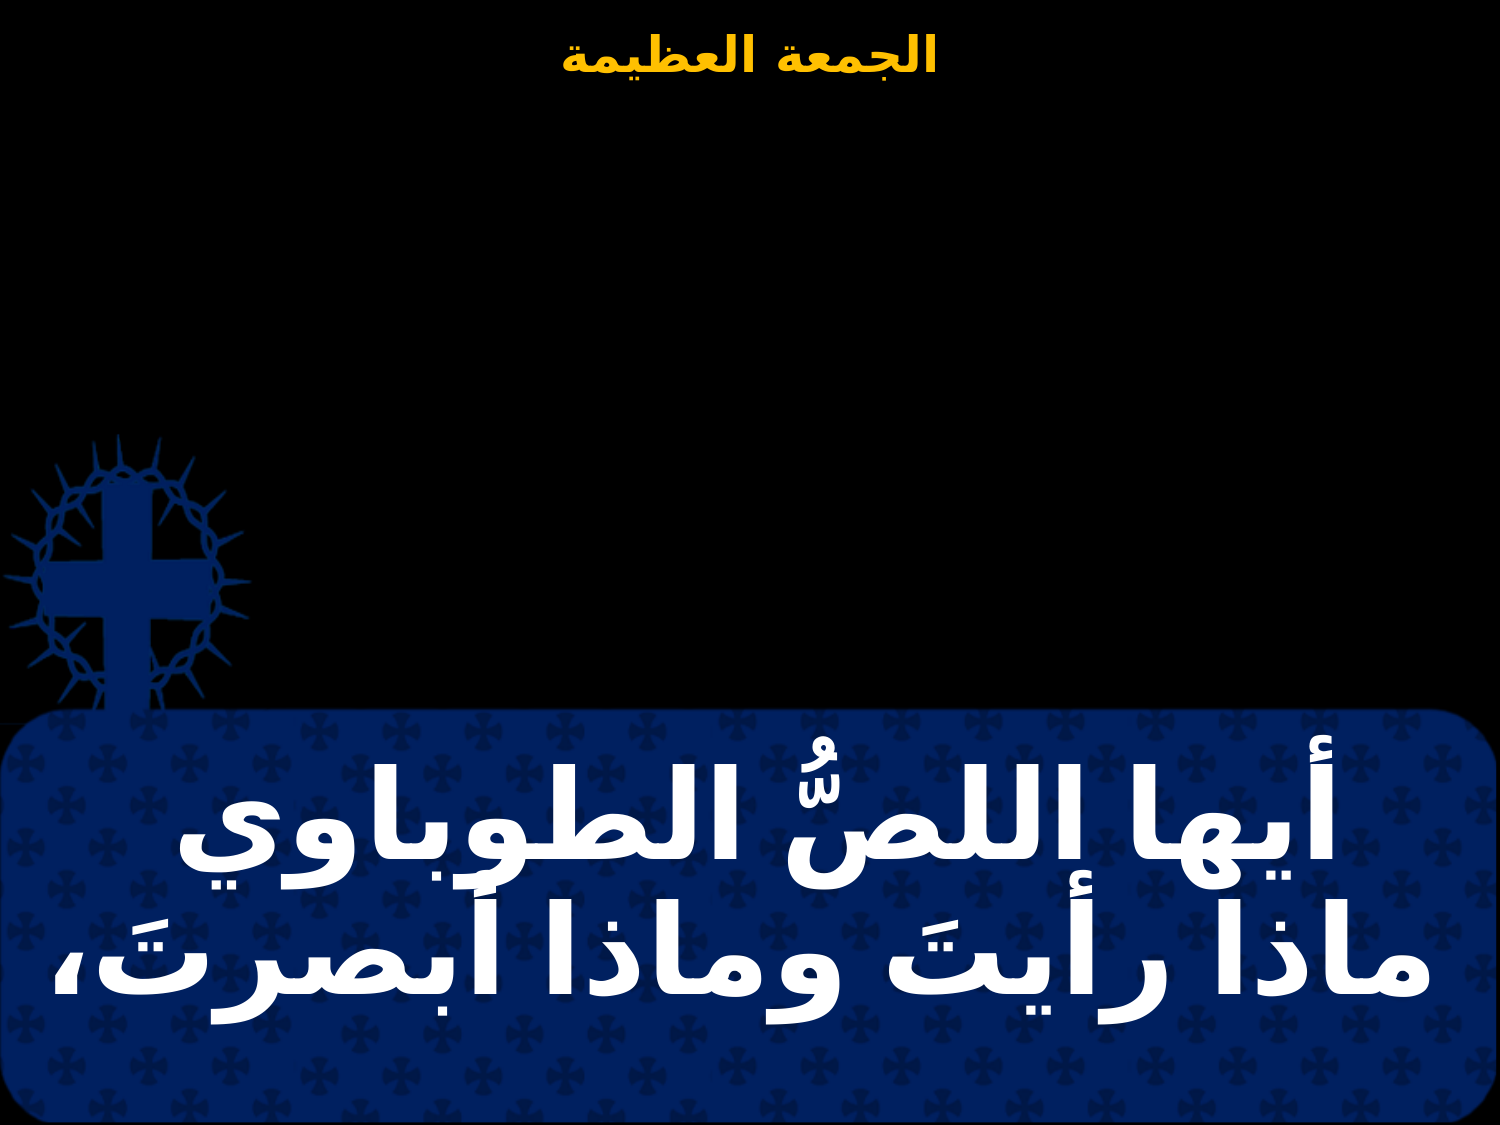

# أيها اللصُّ الطوباوي ماذا رأيتَ وماذا أبصرتَ،